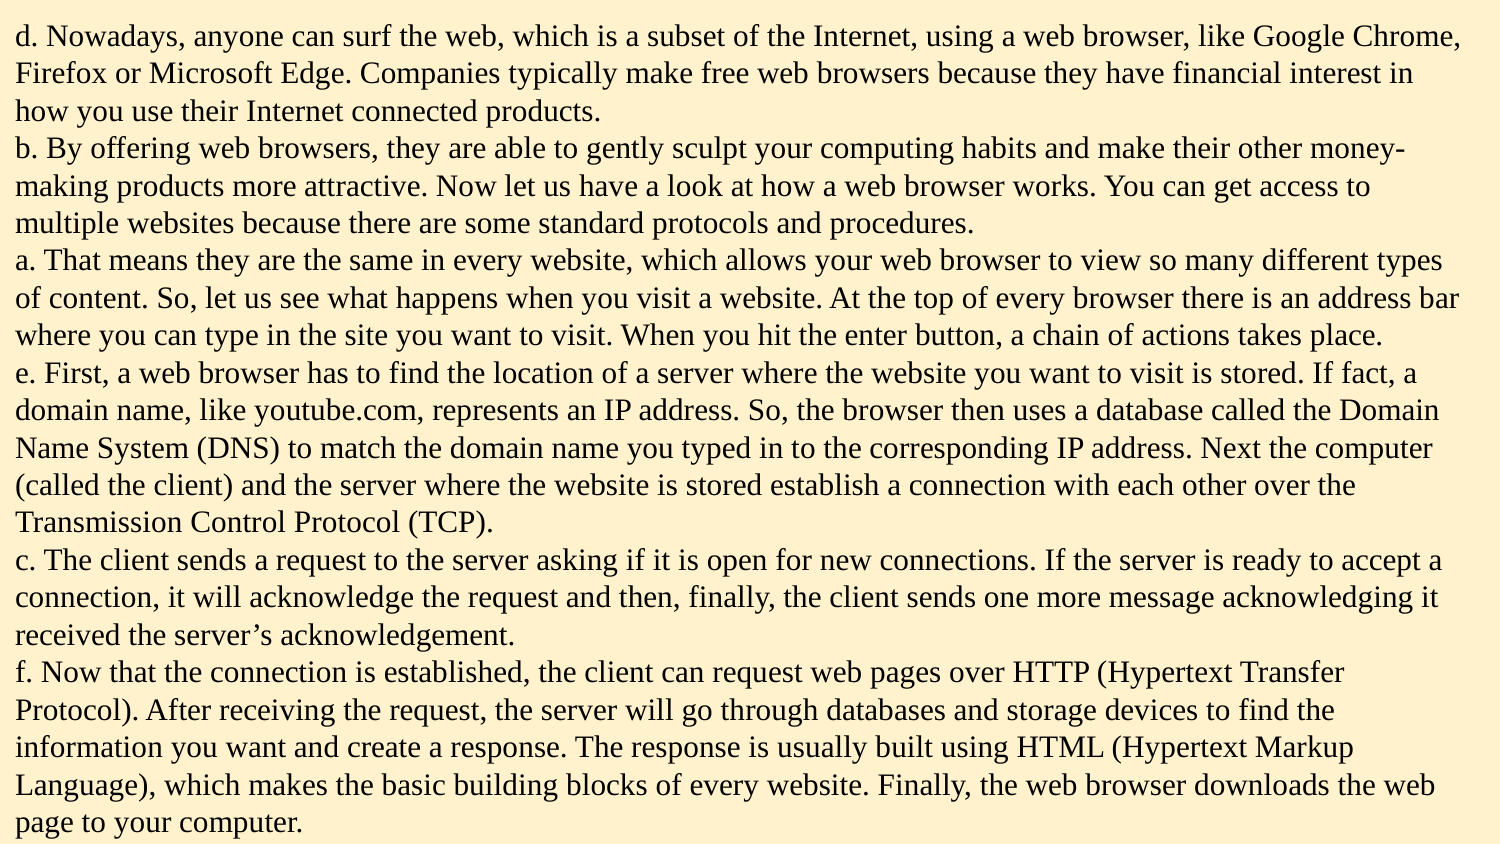

d. Nowadays, anyone can surf the web, which is a subset of the Internet, using a web browser, like Google Chrome, Firefox or Microsoft Edge. Companies typically make free web browsers because they have financial interest in how you use their Internet connected products.
b. By offering web browsers, they are able to gently sculpt your computing habits and make their other money-making products more attractive. Now let us have a look at how a web browser works. You can get access to multiple websites because there are some standard protocols and procedures.
a. That means they are the same in every website, which allows your web browser to view so many different types of content. So, let us see what happens when you visit a website. At the top of every browser there is an address bar where you can type in the site you want to visit. When you hit the enter button, a chain of actions takes place.
e. First, a web browser has to find the location of a server where the website you want to visit is stored. If fact, a domain name, like youtube.com, represents an IP address. So, the browser then uses a database called the Domain Name System (DNS) to match the domain name you typed in to the corresponding IP address. Next the computer (called the client) and the server where the website is stored establish a connection with each other over the Transmission Control Protocol (TCP).
c. The client sends a request to the server asking if it is open for new connections. If the server is ready to accept a connection, it will acknowledge the request and then, finally, the client sends one more message acknowledging it received the server’s acknowledgement.
f. Now that the connection is established, the client can request web pages over HTTP (Hypertext Transfer Protocol). After receiving the request, the server will go through databases and storage devices to find the information you want and create a response. The response is usually built using HTML (Hypertext Markup Language), which makes the basic building blocks of every website. Finally, the web browser downloads the web page to your computer.
TEXT C.
How web browsers work